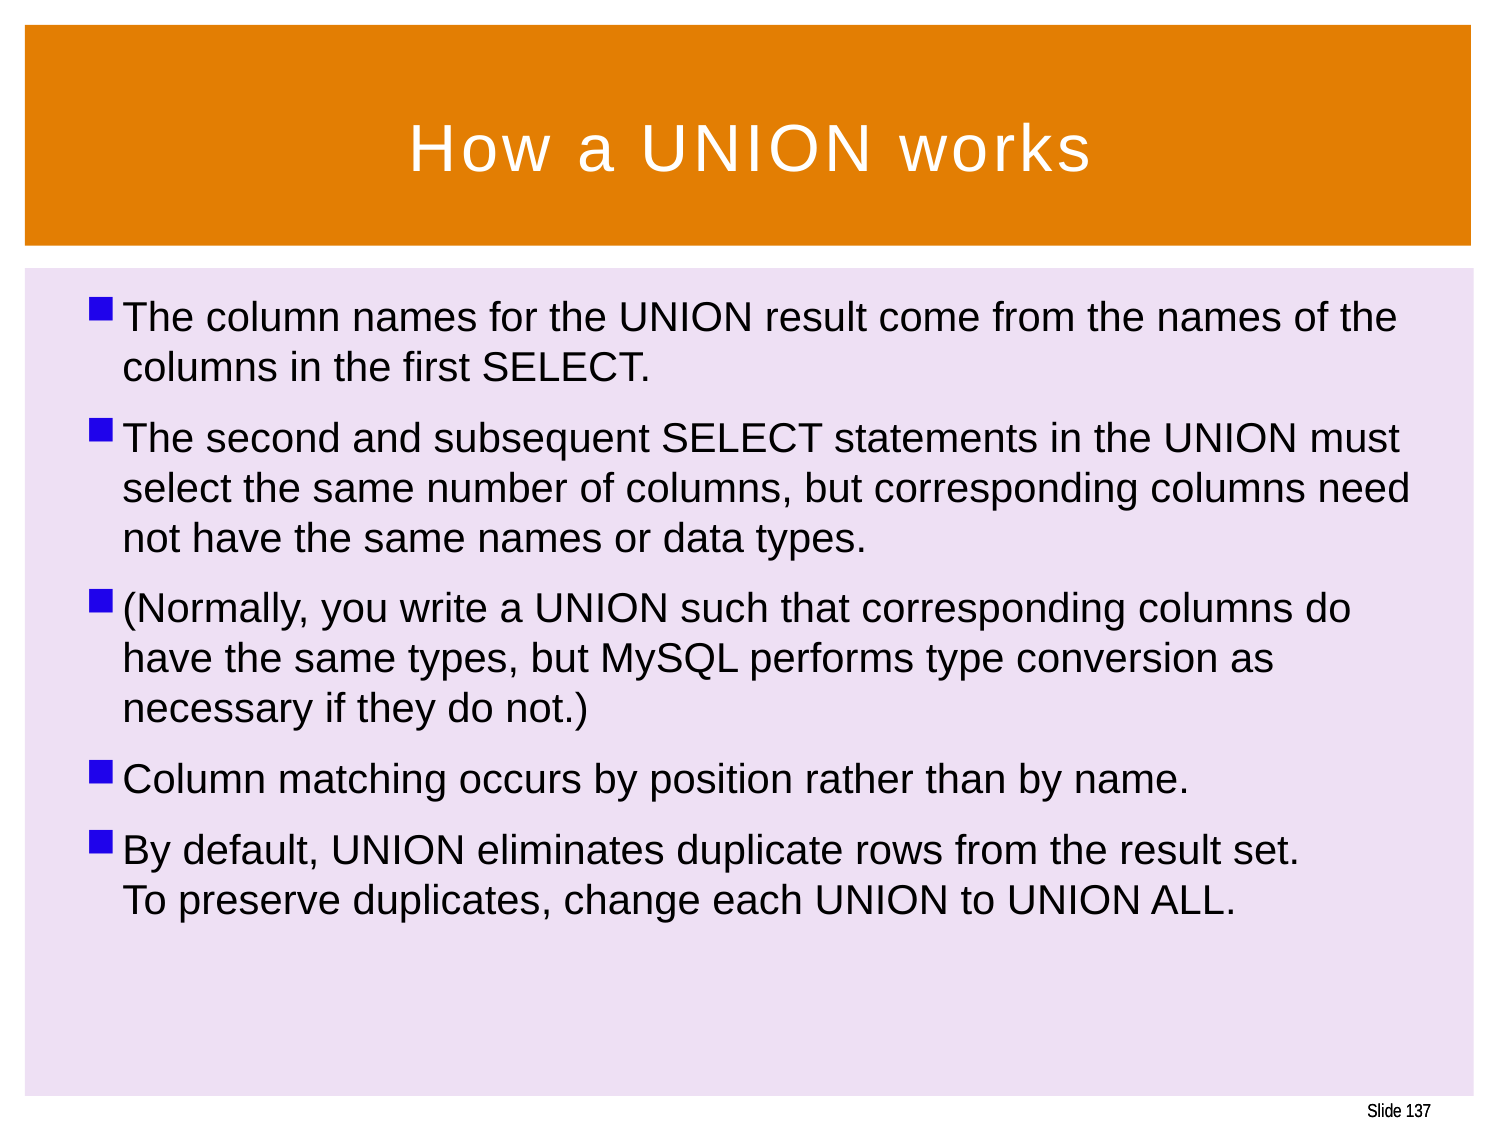

# How a UNION works
The column names for the UNION result come from the names of the columns in the first SELECT.
The second and subsequent SELECT statements in the UNION must select the same number of columns, but corresponding columns need not have the same names or data types.
(Normally, you write a UNION such that corresponding columns do have the same types, but MySQL performs type conversion as necessary if they do not.)
Column matching occurs by position rather than by name.
By default, UNION eliminates duplicate rows from the result set.
To preserve duplicates, change each UNION to UNION ALL.